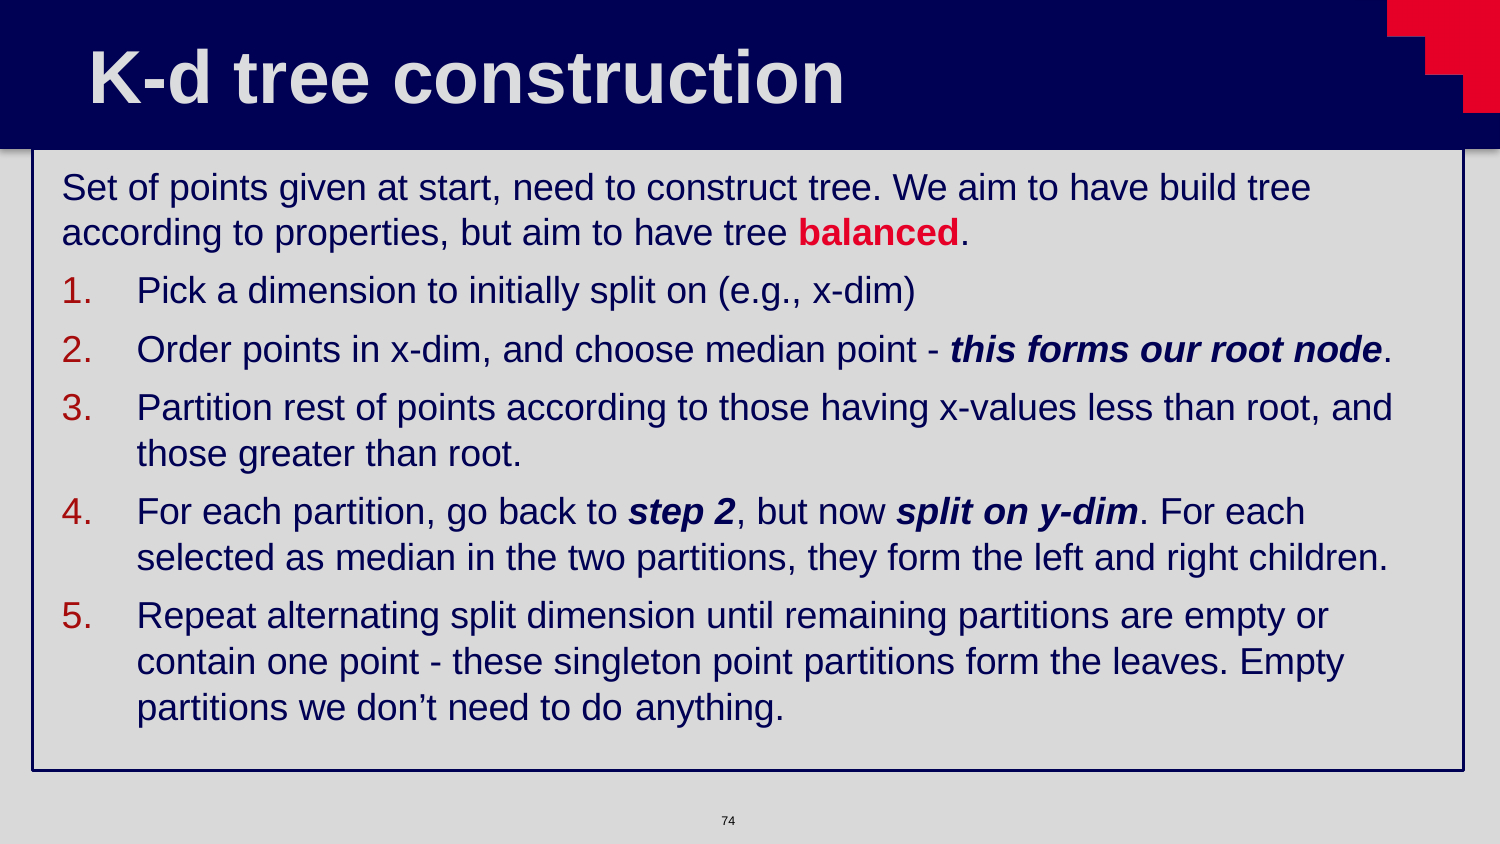

# K-d tree construction
Set of points given at start, need to construct tree. We aim to have build tree according to properties, but aim to have tree balanced.
Pick a dimension to initially split on (e.g., x-dim)
Order points in x-dim, and choose median point - this forms our root node.
Partition rest of points according to those having x-values less than root, and those greater than root.
For each partition, go back to step 2, but now split on y-dim. For each selected as median in the two partitions, they form the left and right children.
Repeat alternating split dimension until remaining partitions are empty or contain one point - these singleton point partitions form the leaves. Empty partitions we don’t need to do anything.